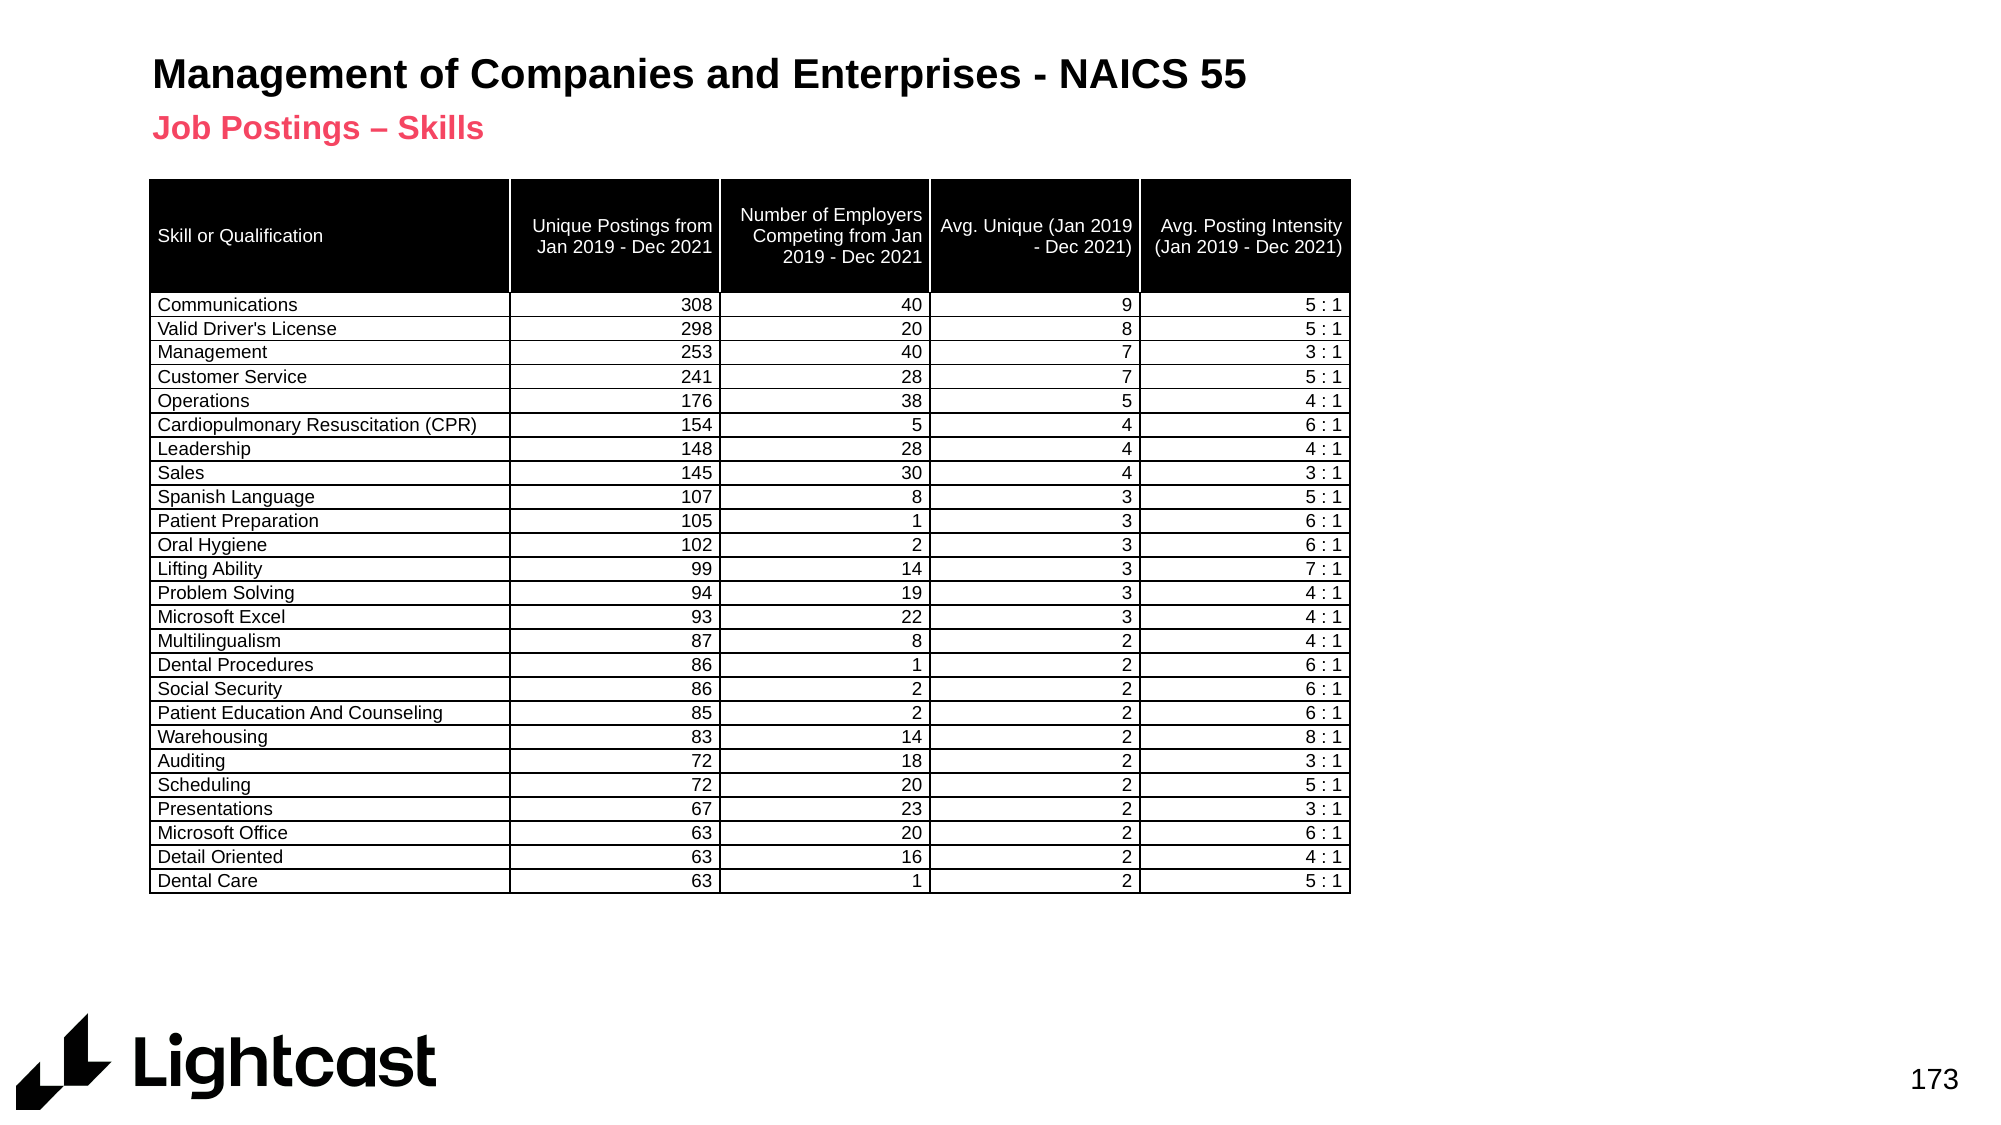

# Management of Companies and Enterprises - NAICS 55
Job Postings – Skills
| Skill or Qualification | Unique Postings from Jan 2019 - Dec 2021 | Number of Employers Competing from Jan 2019 - Dec 2021 | Avg. Unique (Jan 2019 - Dec 2021) | Avg. Posting Intensity (Jan 2019 - Dec 2021) |
| --- | --- | --- | --- | --- |
| Communications | 308 | 40 | 9 | 5 : 1 |
| Valid Driver's License | 298 | 20 | 8 | 5 : 1 |
| Management | 253 | 40 | 7 | 3 : 1 |
| Customer Service | 241 | 28 | 7 | 5 : 1 |
| Operations | 176 | 38 | 5 | 4 : 1 |
| Cardiopulmonary Resuscitation (CPR) | 154 | 5 | 4 | 6 : 1 |
| Leadership | 148 | 28 | 4 | 4 : 1 |
| Sales | 145 | 30 | 4 | 3 : 1 |
| Spanish Language | 107 | 8 | 3 | 5 : 1 |
| Patient Preparation | 105 | 1 | 3 | 6 : 1 |
| Oral Hygiene | 102 | 2 | 3 | 6 : 1 |
| Lifting Ability | 99 | 14 | 3 | 7 : 1 |
| Problem Solving | 94 | 19 | 3 | 4 : 1 |
| Microsoft Excel | 93 | 22 | 3 | 4 : 1 |
| Multilingualism | 87 | 8 | 2 | 4 : 1 |
| Dental Procedures | 86 | 1 | 2 | 6 : 1 |
| Social Security | 86 | 2 | 2 | 6 : 1 |
| Patient Education And Counseling | 85 | 2 | 2 | 6 : 1 |
| Warehousing | 83 | 14 | 2 | 8 : 1 |
| Auditing | 72 | 18 | 2 | 3 : 1 |
| Scheduling | 72 | 20 | 2 | 5 : 1 |
| Presentations | 67 | 23 | 2 | 3 : 1 |
| Microsoft Office | 63 | 20 | 2 | 6 : 1 |
| Detail Oriented | 63 | 16 | 2 | 4 : 1 |
| Dental Care | 63 | 1 | 2 | 5 : 1 |